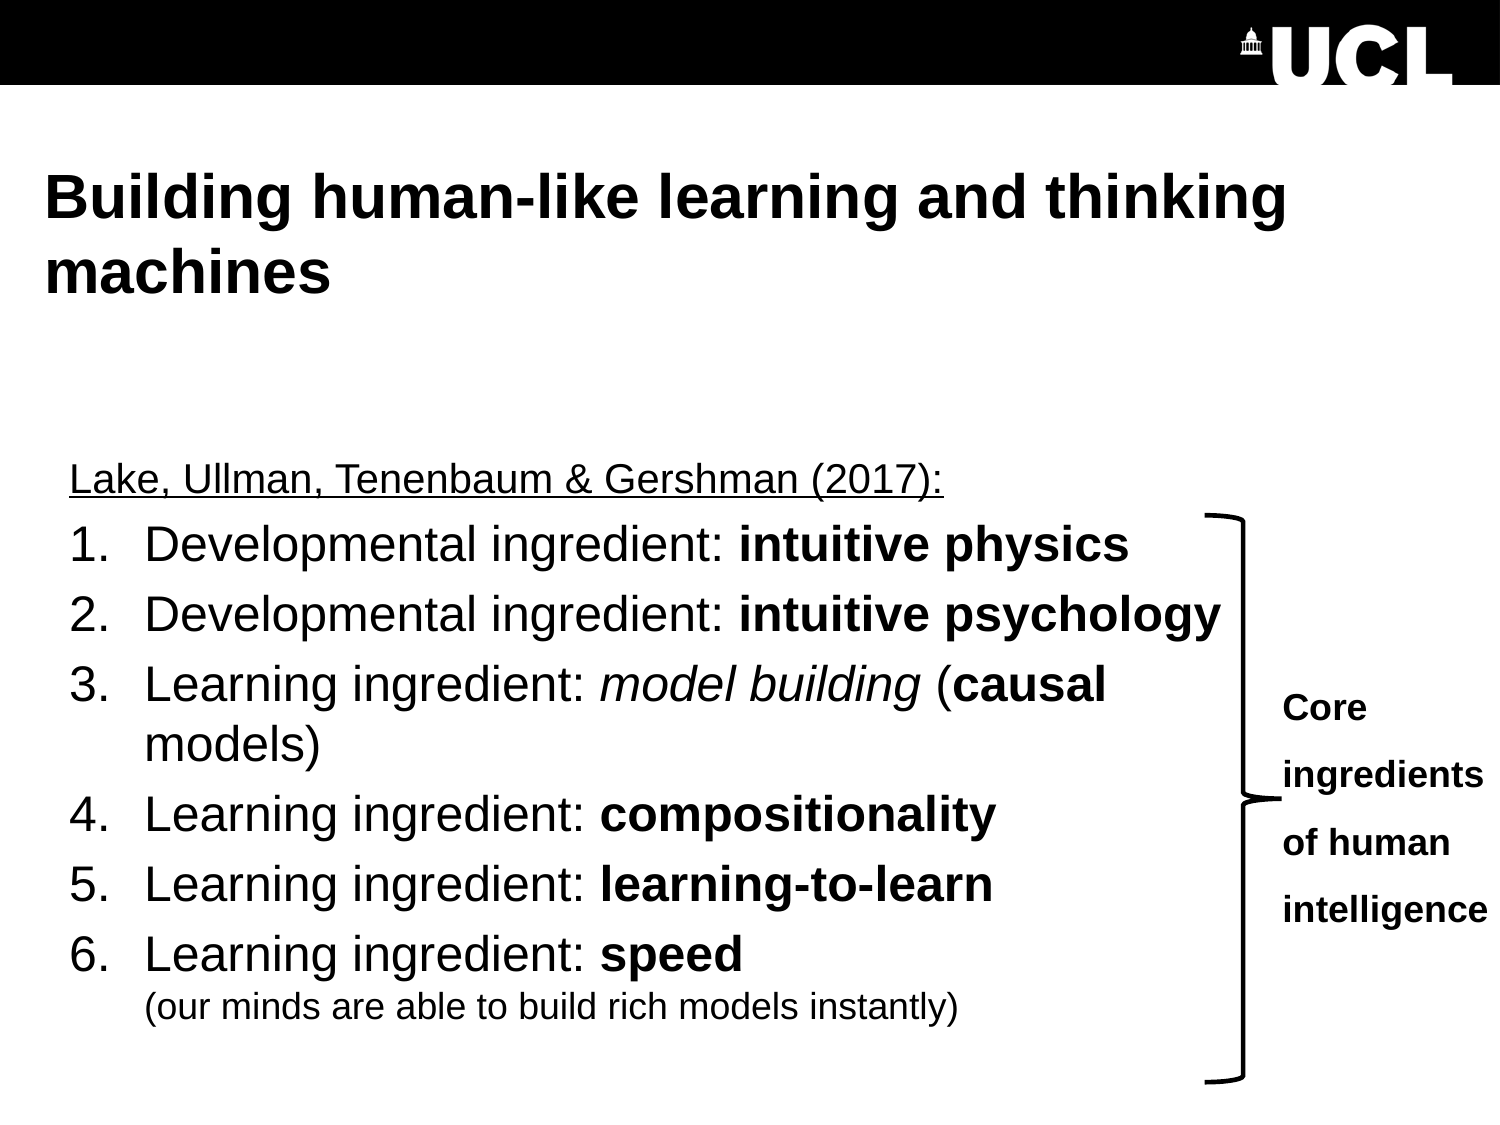

# Building human-like learning and thinking machines
Lake, Ullman, Tenenbaum & Gershman (2017):
Developmental ingredient: intuitive physics
Developmental ingredient: intuitive psychology
Learning ingredient: model building (causal models)
Learning ingredient: compositionality
Learning ingredient: learning-to-learn
Learning ingredient: speed                               (our minds are able to build rich models instantly)

Core ingredients of human intelligence